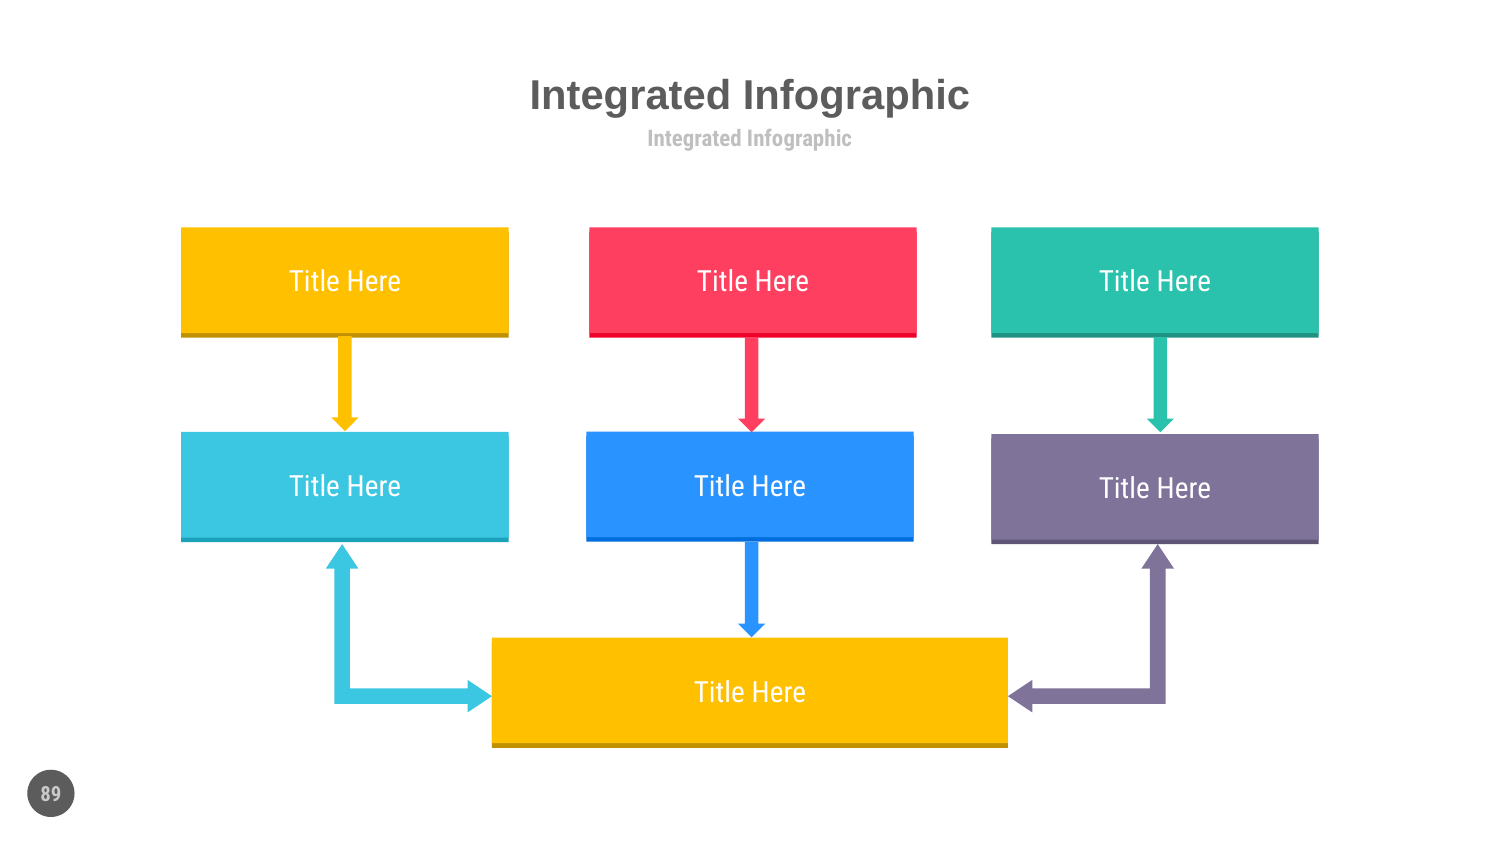

# Integrated Infographic
Integrated Infographic
Title Here

Title Here

Title Here

Title Here

Title Here

Title Here

Title Here

89